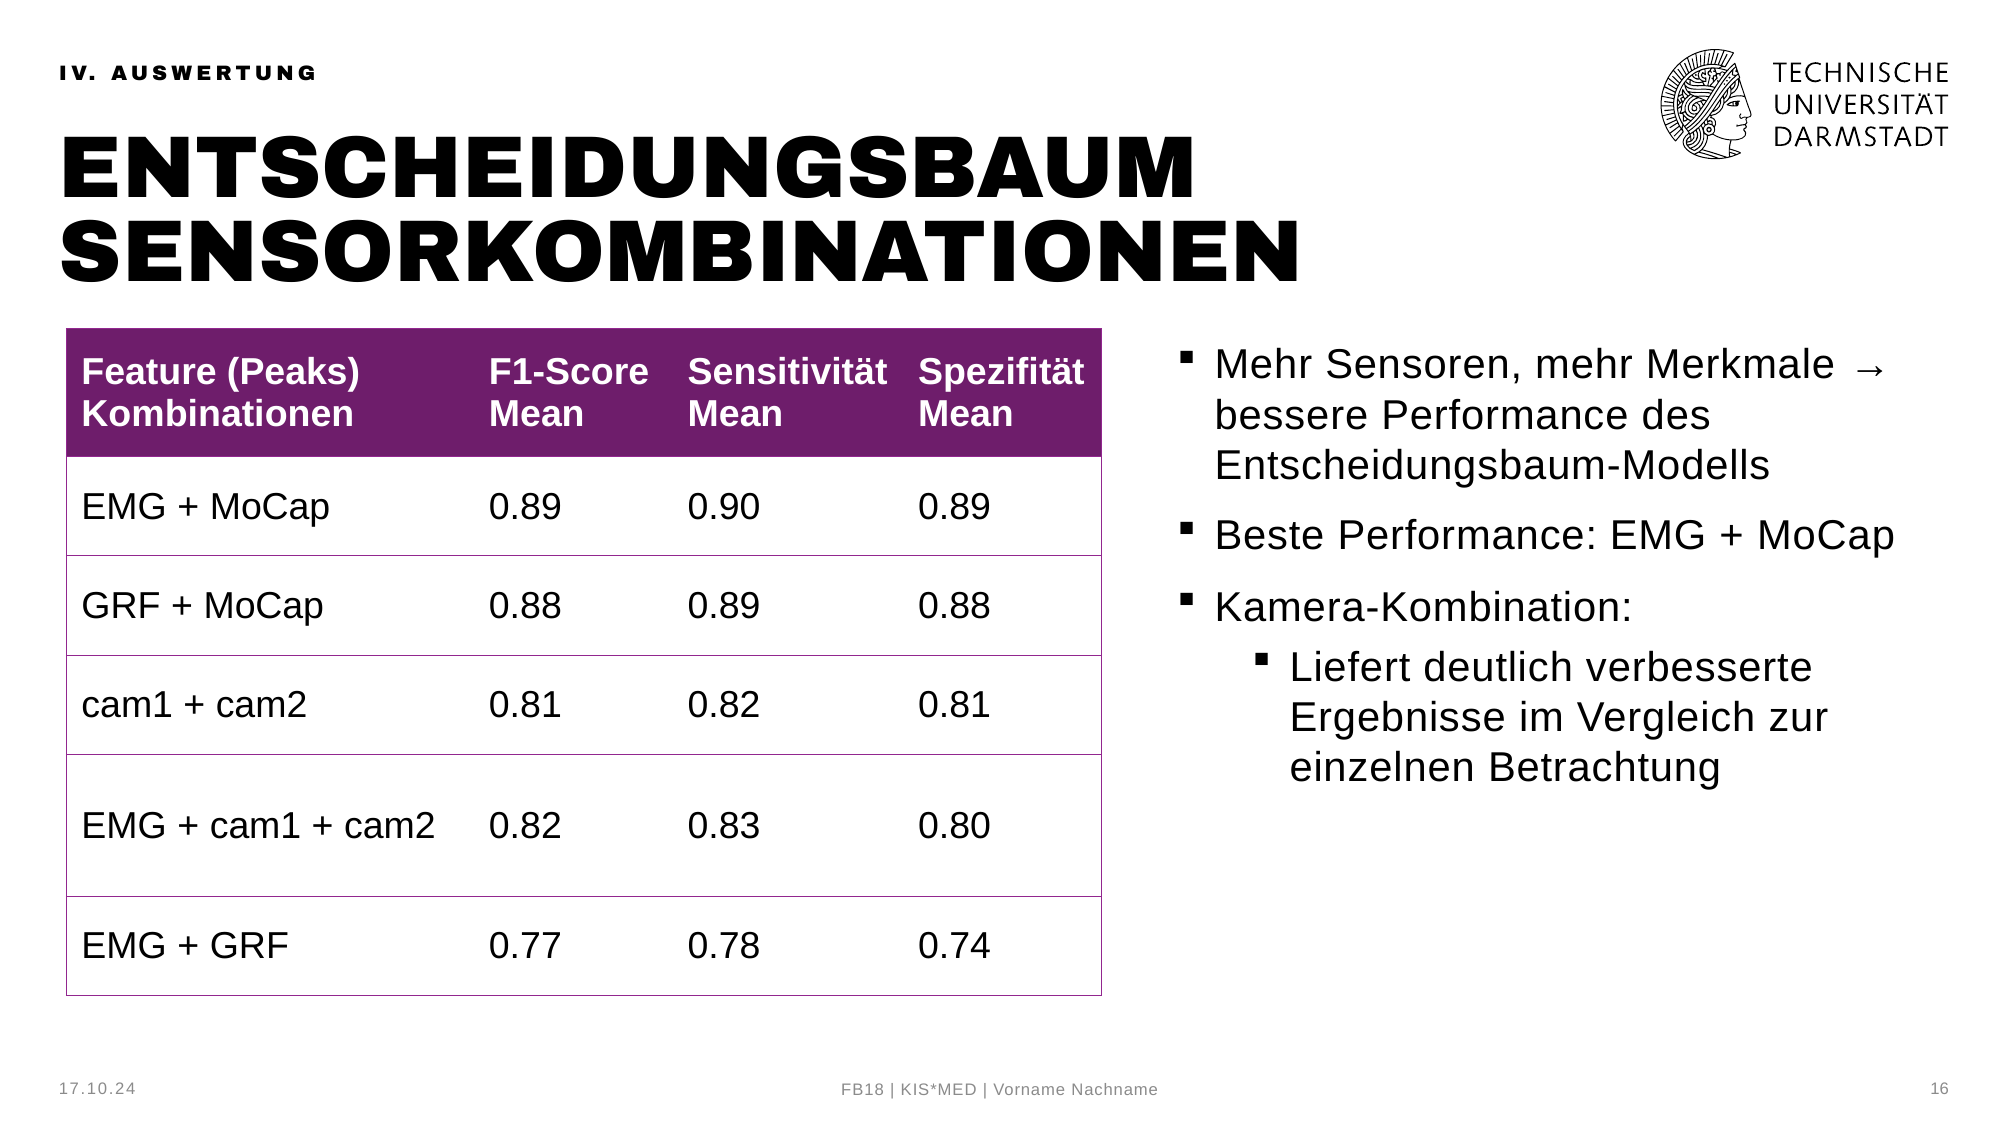

IV. Auswertung
# Entscheidungsbaum Sensorkombinationen
| Feature (Peaks) Kombinationen | F1-Score Mean | Sensitivität Mean | Spezifität Mean |
| --- | --- | --- | --- |
| EMG + MoCap | 0.89 | 0.90 | 0.89 |
| GRF + MoCap | 0.88 | 0.89 | 0.88 |
| cam1 + cam2 | 0.81 | 0.82 | 0.81 |
| EMG + cam1 + cam2 | 0.82 | 0.83 | 0.80 |
| EMG + GRF | 0.77 | 0.78 | 0.74 |
Mehr Sensoren, mehr Merkmale → bessere Performance des Entscheidungsbaum-Modells
Beste Performance: EMG + MoCap
Kamera-Kombination:
Liefert deutlich verbesserte Ergebnisse im Vergleich zur einzelnen Betrachtung
17.10.24
16